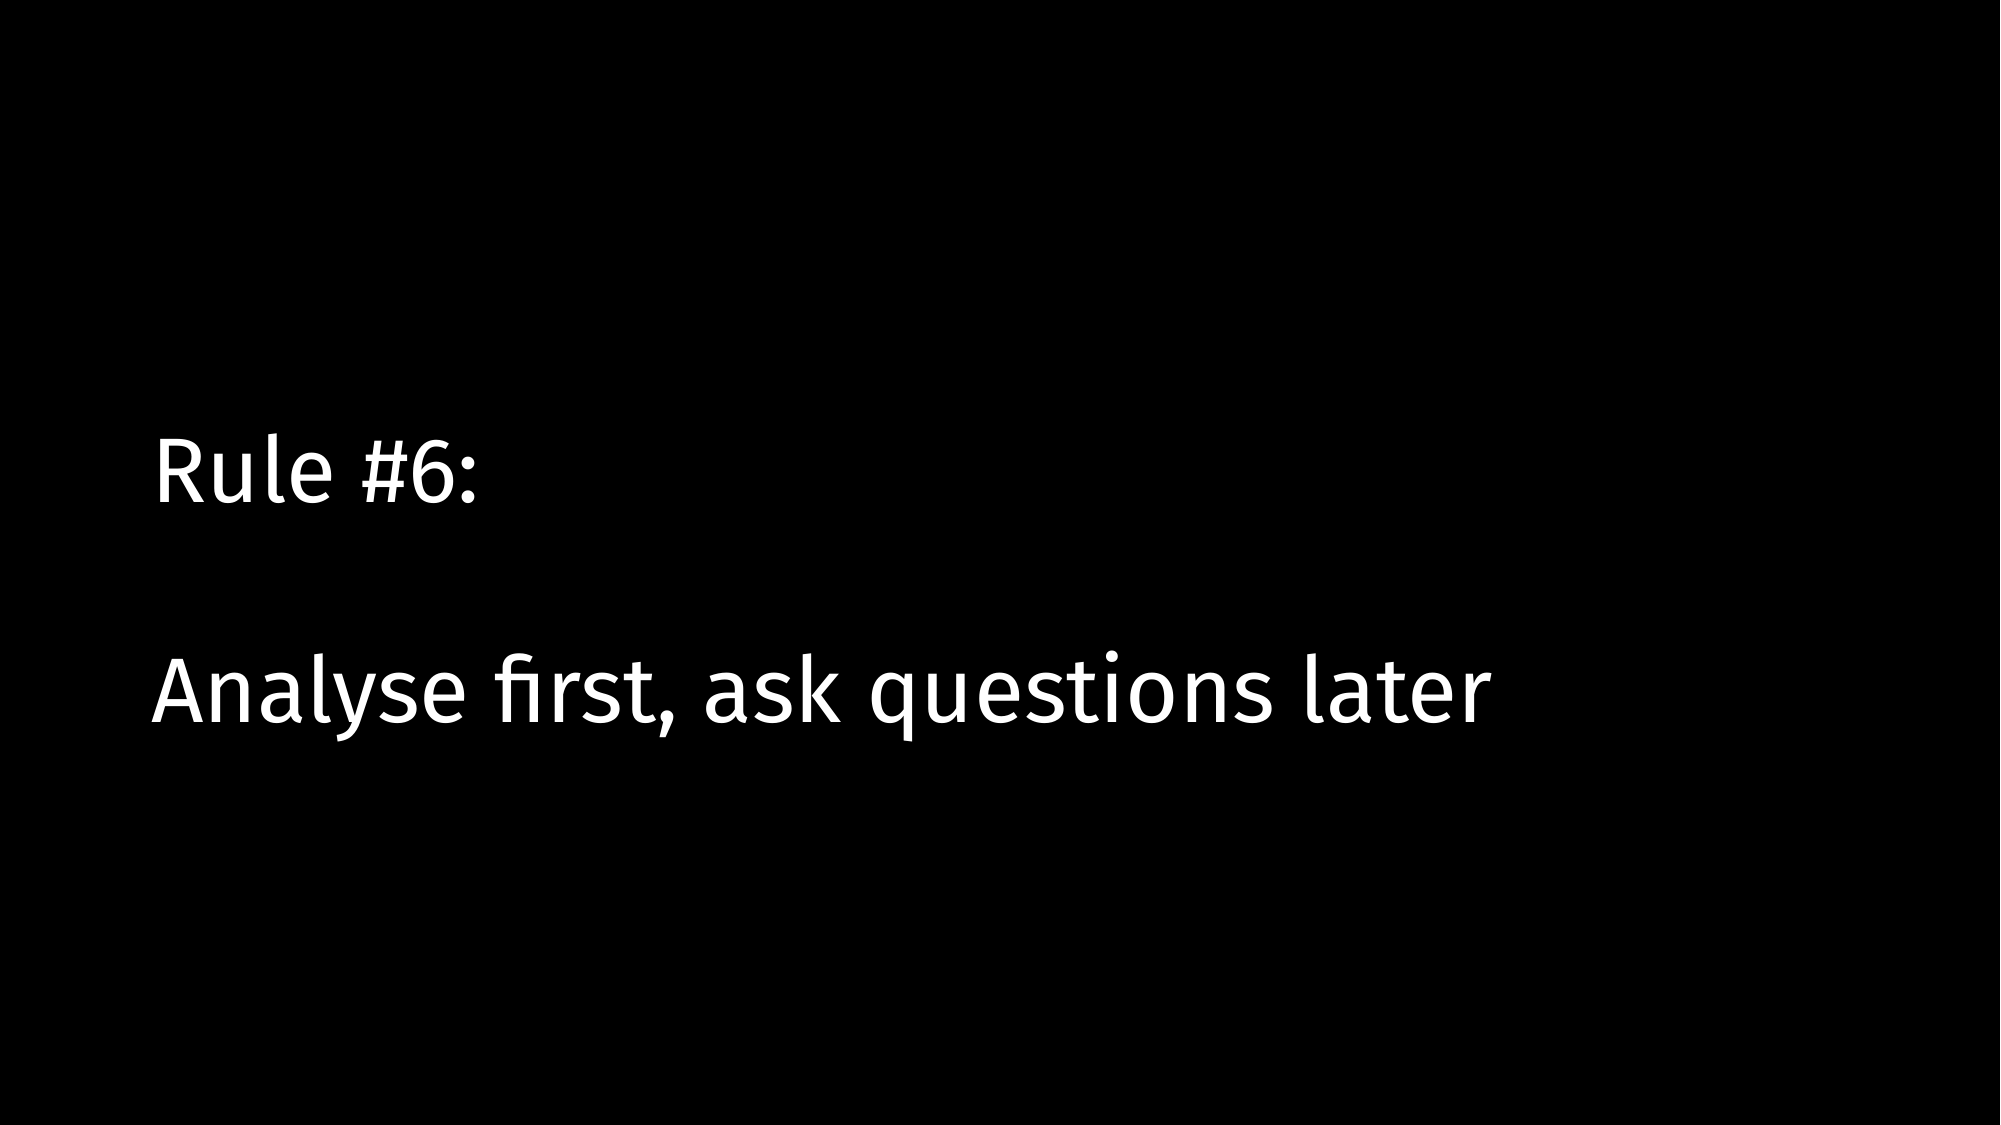

# Rule #6: Analyse first, ask questions later